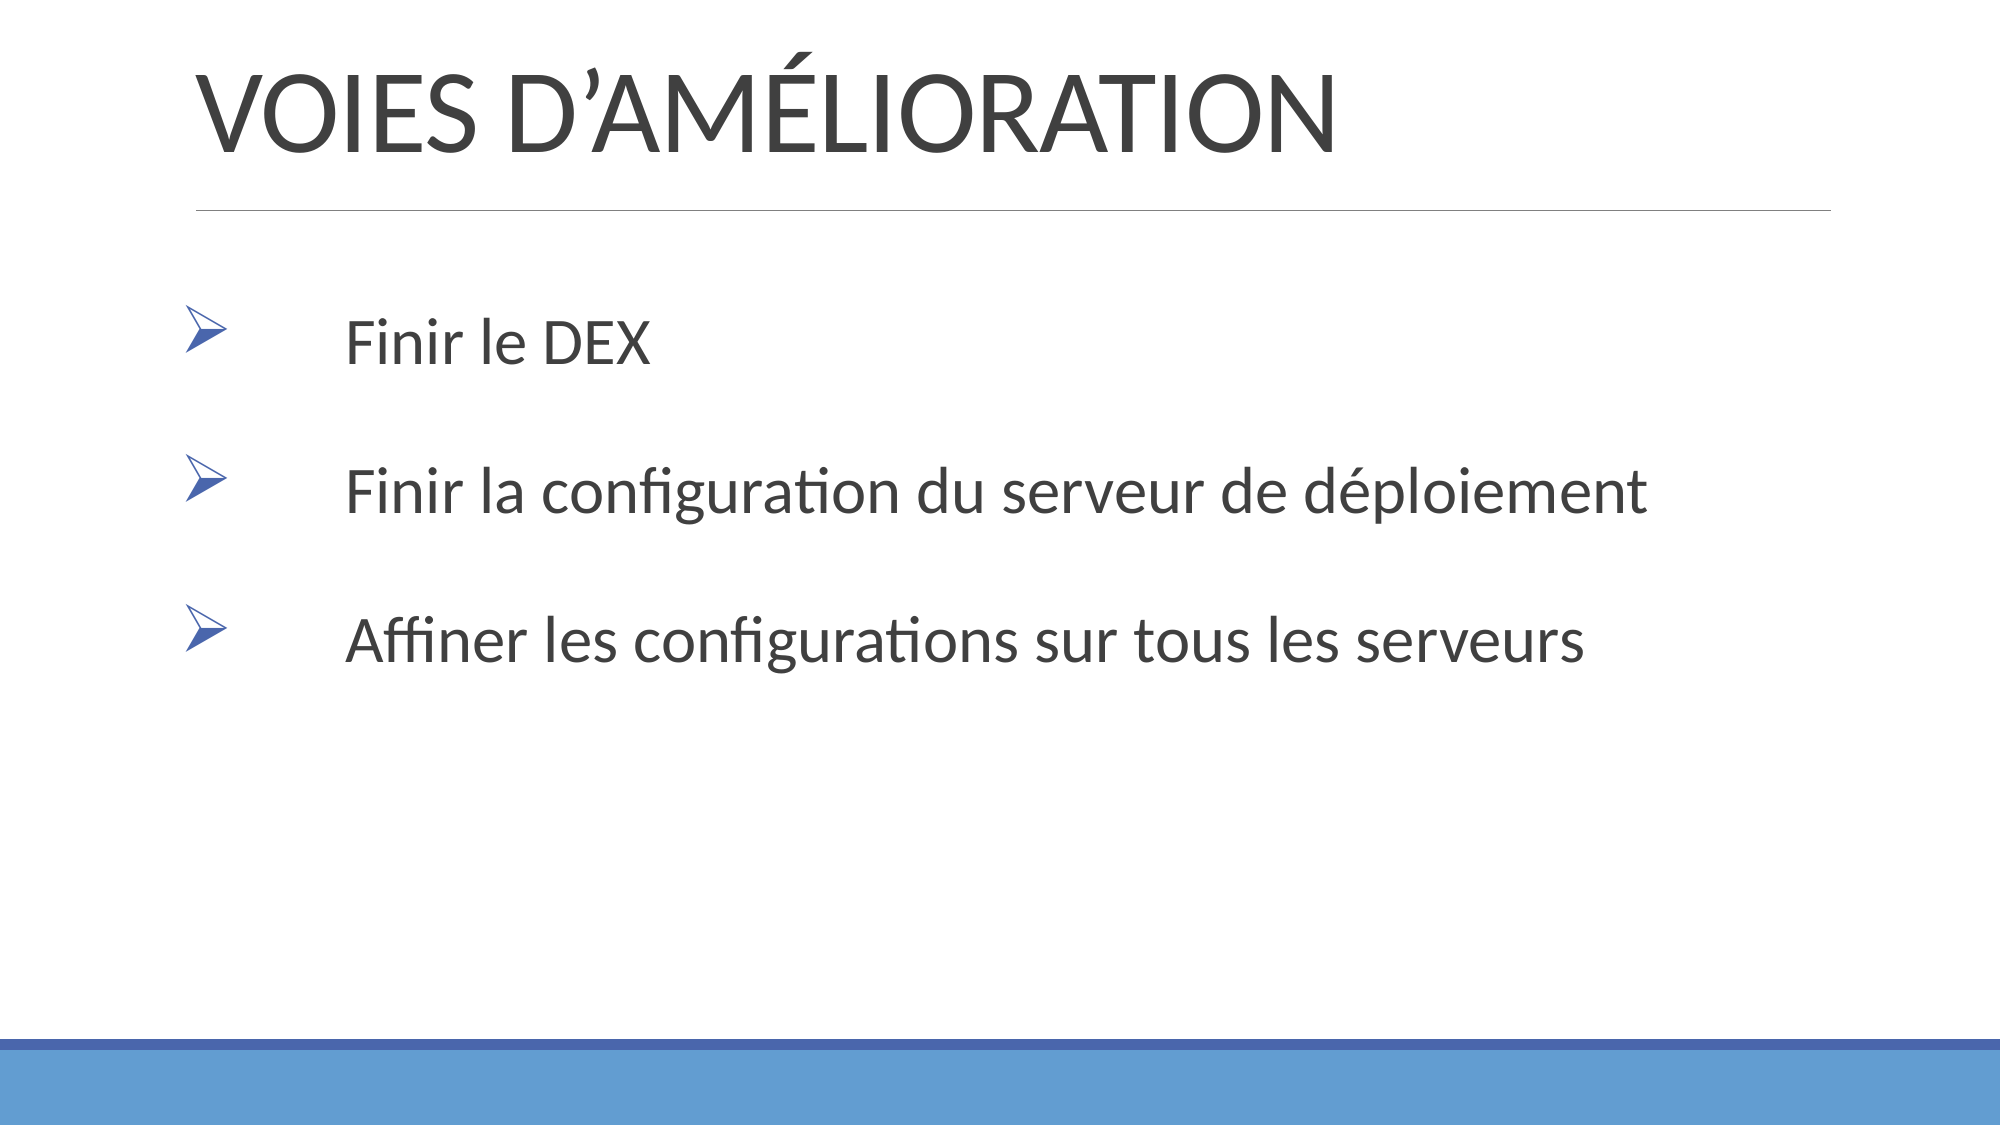

# VOIES D’AMÉLIORATION
    	Finir le DEX
 	Finir la configuration du serveur de déploiement
 	Affiner les configurations sur tous les serveurs